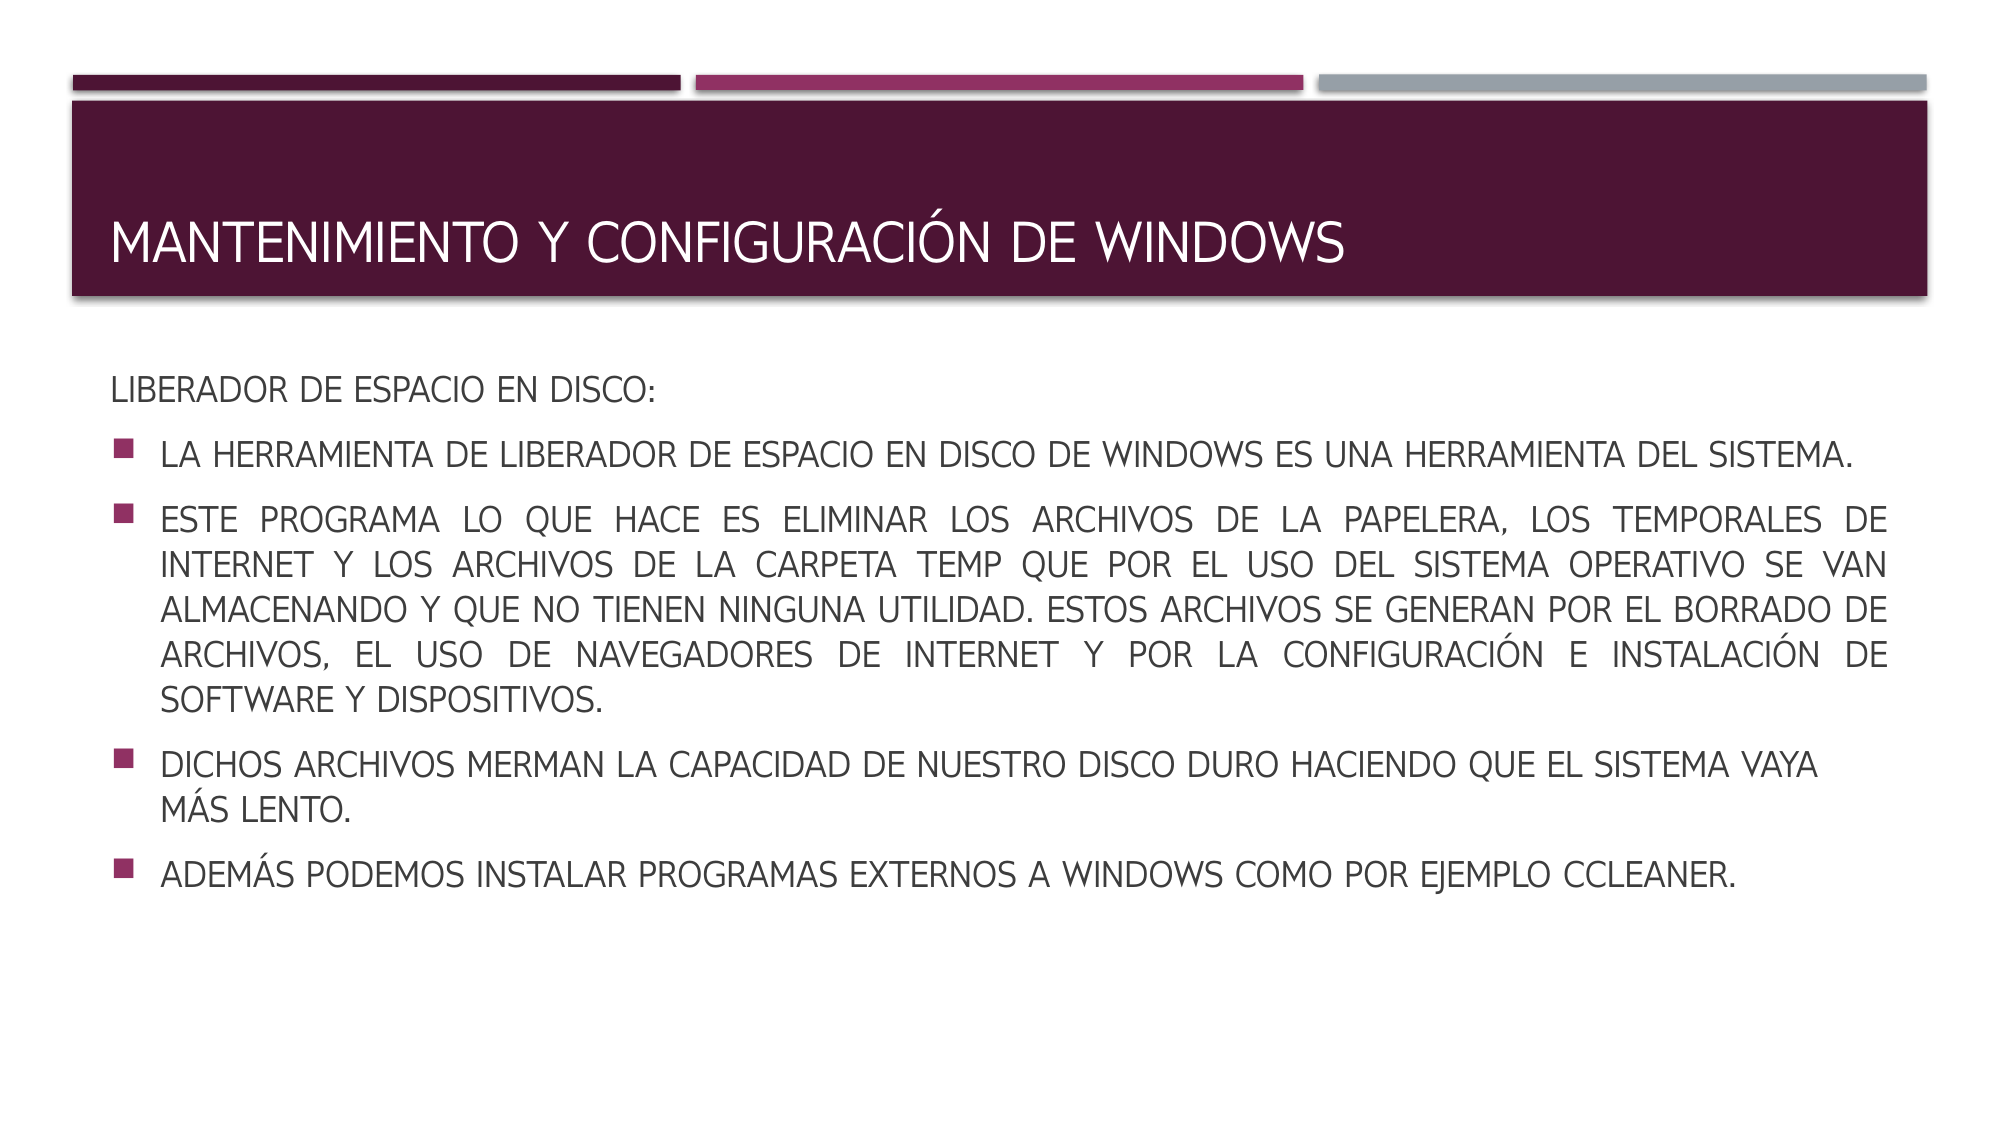

# MANTENIMIENTO Y CONFIGURACIÓN DE WINDOWS
LIBERADOR DE ESPACIO EN DISCO:
LA HERRAMIENTA DE LIBERADOR DE ESPACIO EN DISCO DE WINDOWS ES UNA HERRAMIENTA DEL SISTEMA.
ESTE PROGRAMA LO QUE HACE ES ELIMINAR LOS ARCHIVOS DE LA PAPELERA, LOS TEMPORALES DE INTERNET Y LOS ARCHIVOS DE LA CARPETA TEMP QUE POR EL USO DEL SISTEMA OPERATIVO SE VAN ALMACENANDO Y QUE NO TIENEN NINGUNA UTILIDAD. ESTOS ARCHIVOS SE GENERAN POR EL BORRADO DE ARCHIVOS, EL USO DE NAVEGADORES DE INTERNET Y POR LA CONFIGURACIÓN E INSTALACIÓN DE SOFTWARE Y DISPOSITIVOS.
DICHOS ARCHIVOS MERMAN LA CAPACIDAD DE NUESTRO DISCO DURO HACIENDO QUE EL SISTEMA VAYA MÁS LENTO.
ADEMÁS PODEMOS INSTALAR PROGRAMAS EXTERNOS A WINDOWS COMO POR EJEMPLO CCLEANER.